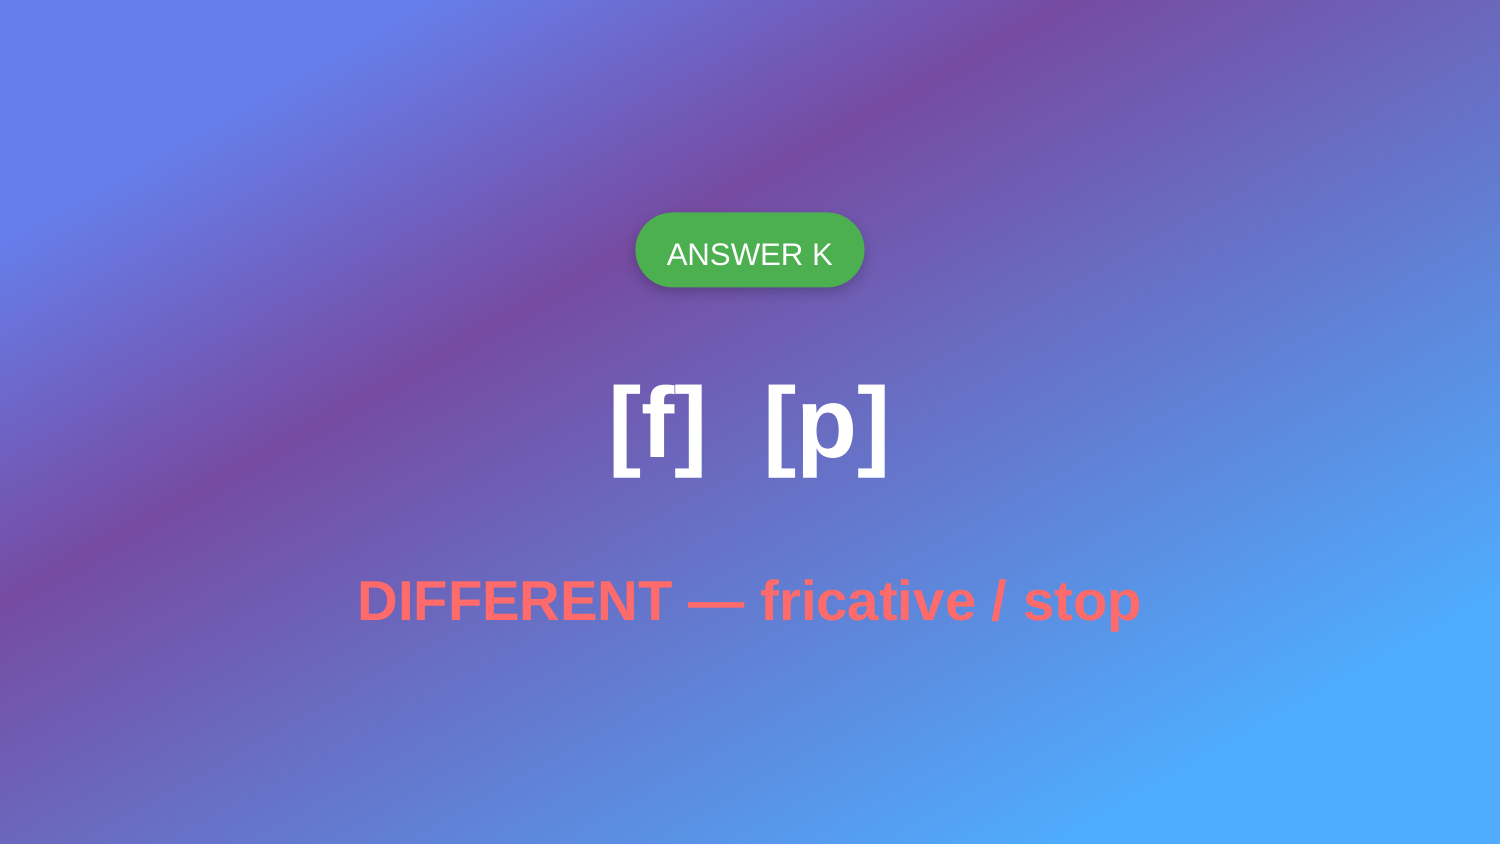

ANSWER K
[f]  [p]
DIFFERENT — fricative / stop